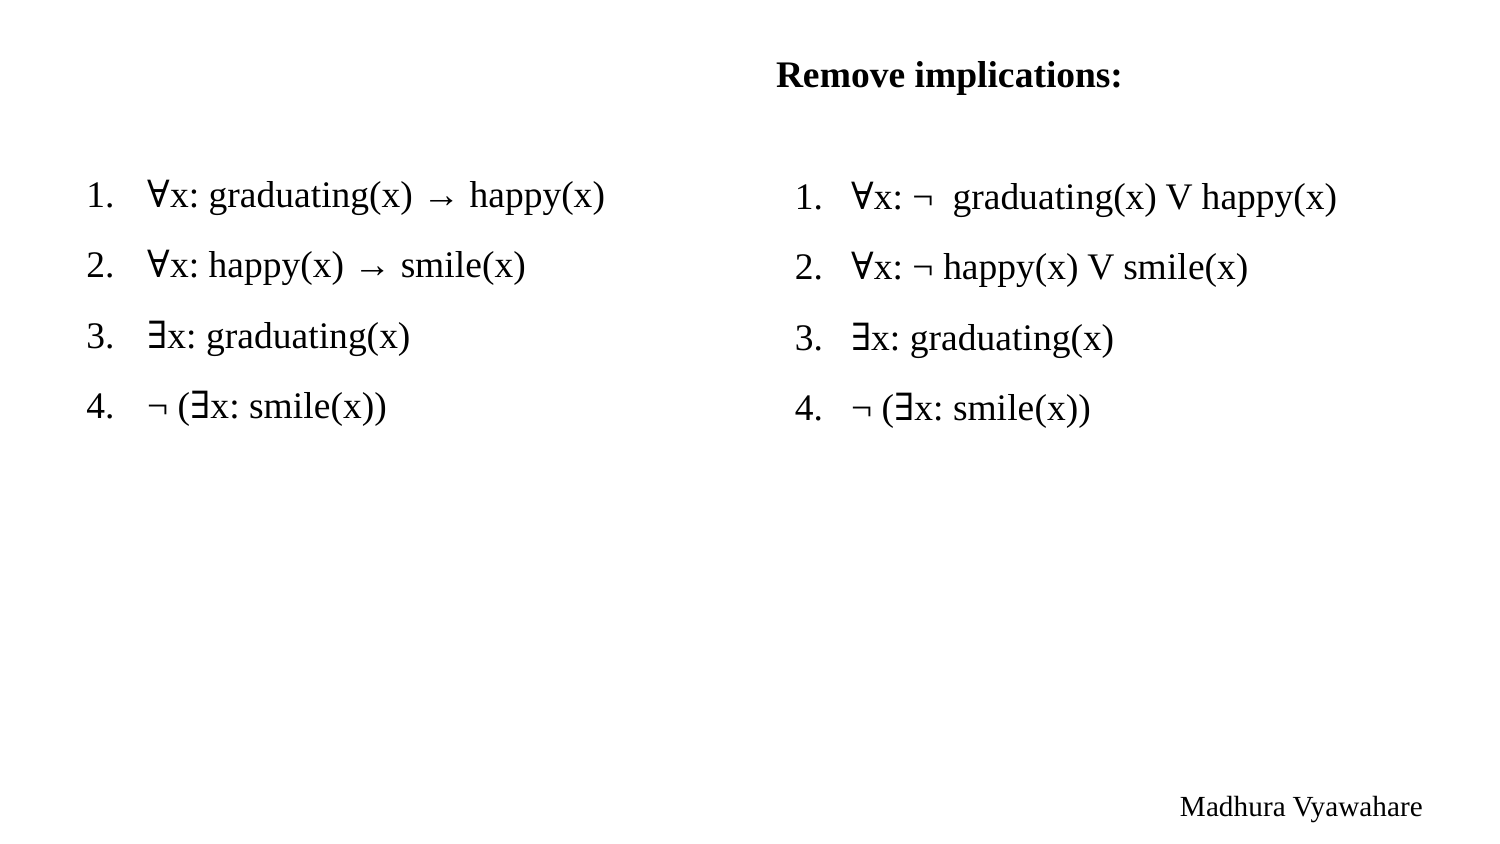

Remove implications:

∀x: ¬  graduating(x) V happy(x)
∀x: ¬ happy(x) V smile(x)
∃x: graduating(x)
¬ (∃x: smile(x))

∀x: graduating(x) → happy(x)
∀x: happy(x) → smile(x)
∃x: graduating(x)
¬ (∃x: smile(x))